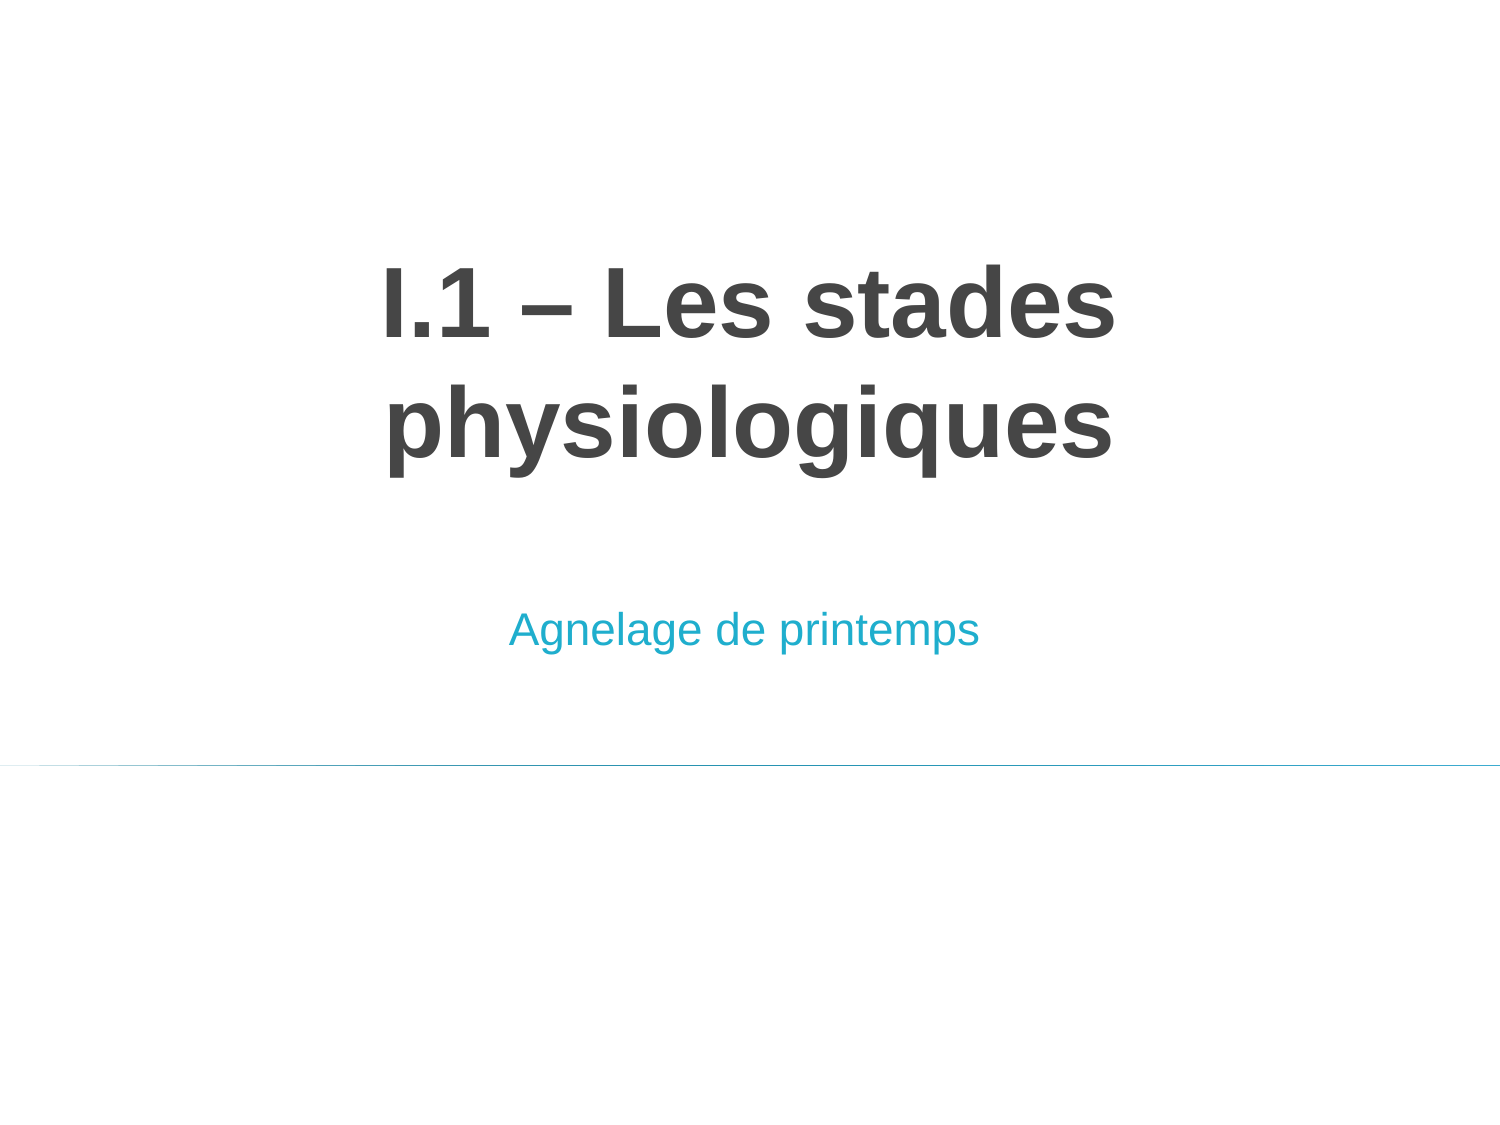

# I.1 – Les stades physiologiques
Agnelage de printemps